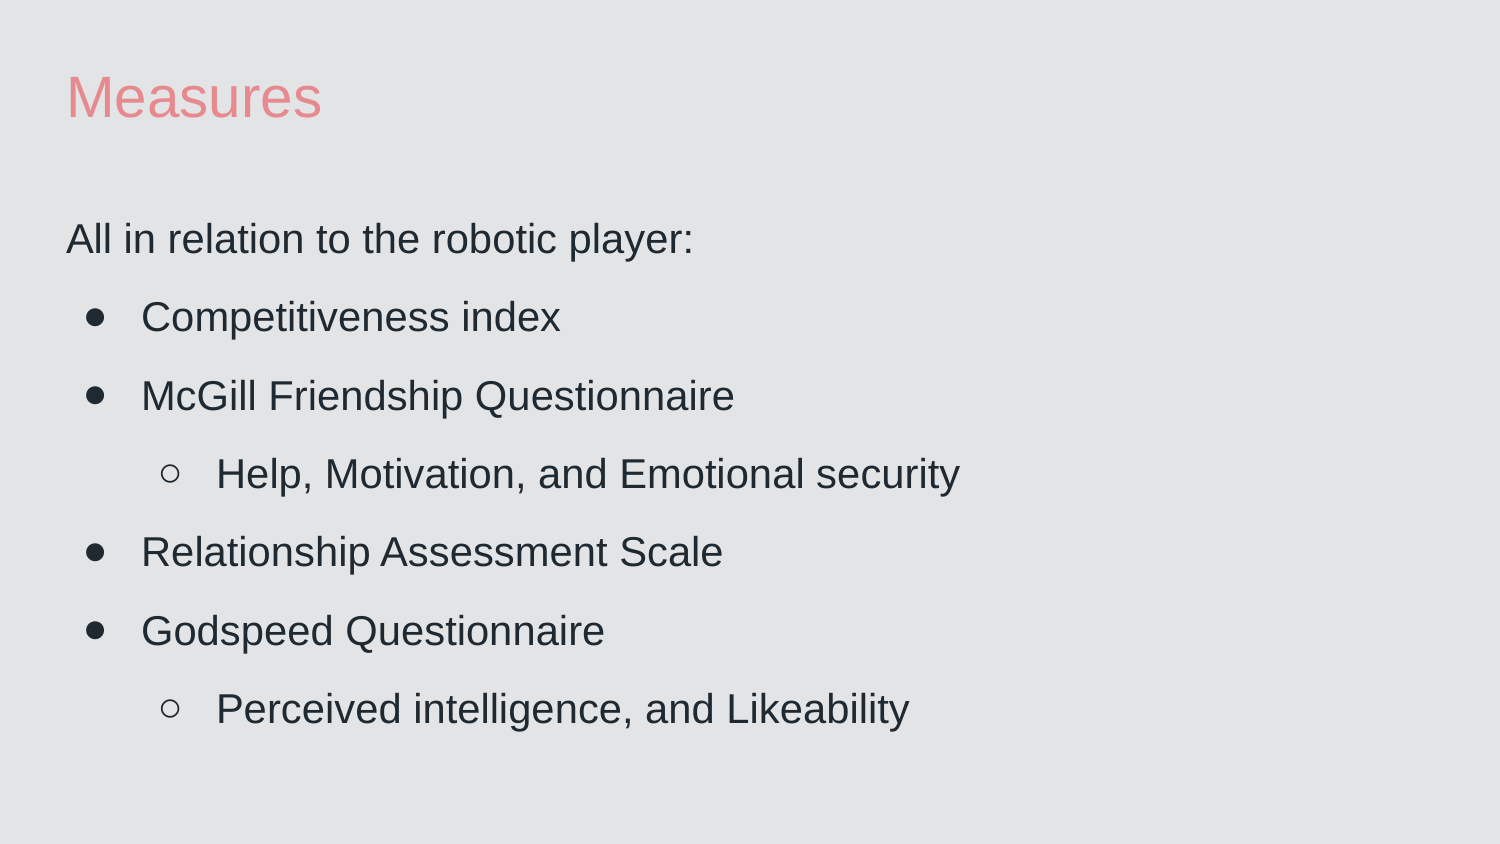

# Measures
All in relation to the robotic player:
Competitiveness index
McGill Friendship Questionnaire
Help, Motivation, and Emotional security
Relationship Assessment Scale
Godspeed Questionnaire
Perceived intelligence, and Likeability